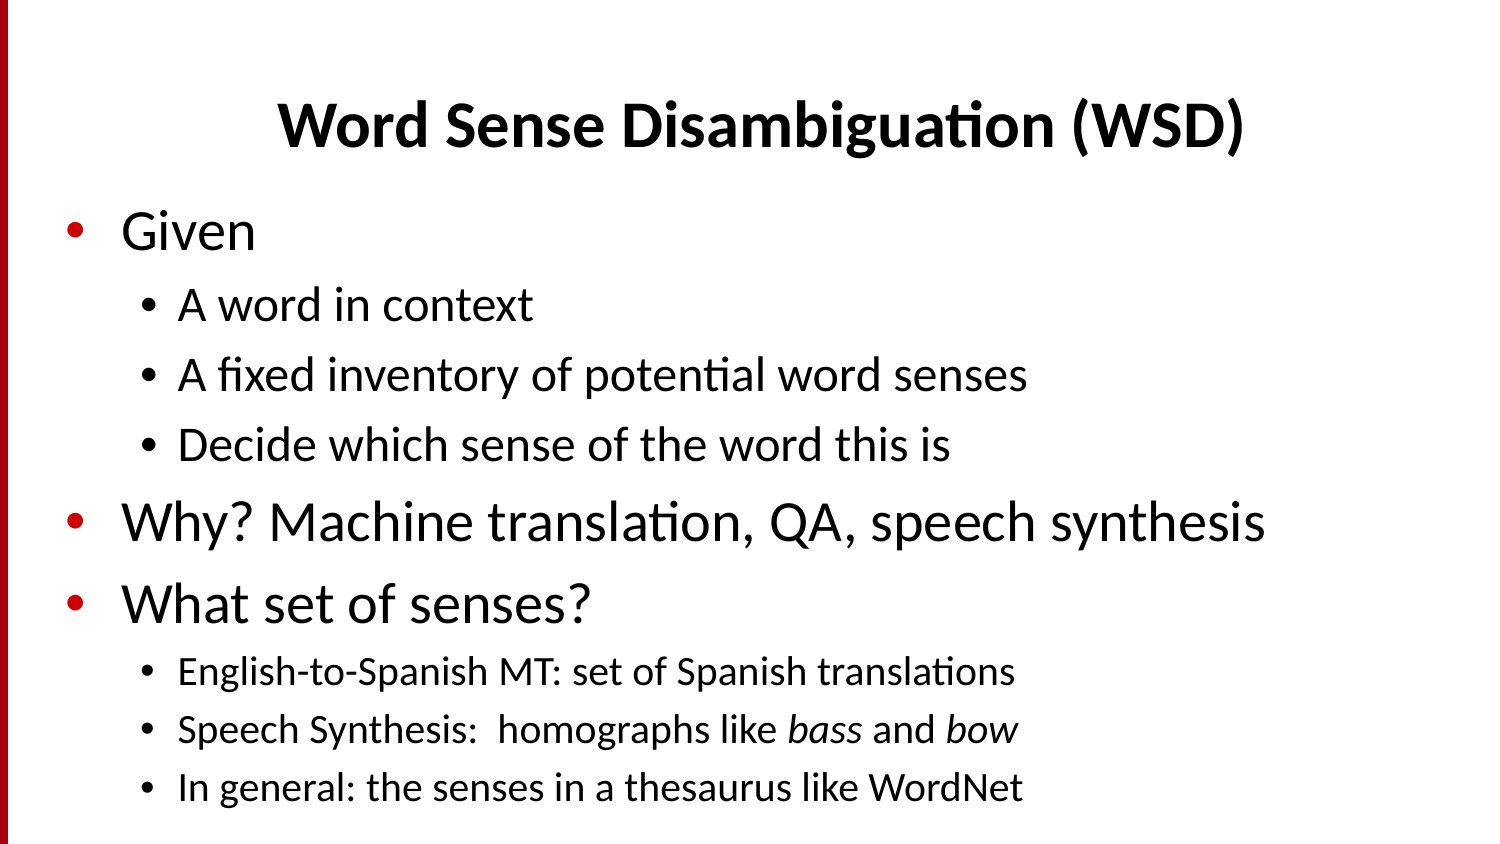

# Word Sense Disambiguation (WSD)
Given
A word in context
A fixed inventory of potential word senses
Decide which sense of the word this is
Why? Machine translation, QA, speech synthesis
What set of senses?
English-to-Spanish MT: set of Spanish translations
Speech Synthesis:  homographs like bass and bow
In general: the senses in a thesaurus like WordNet